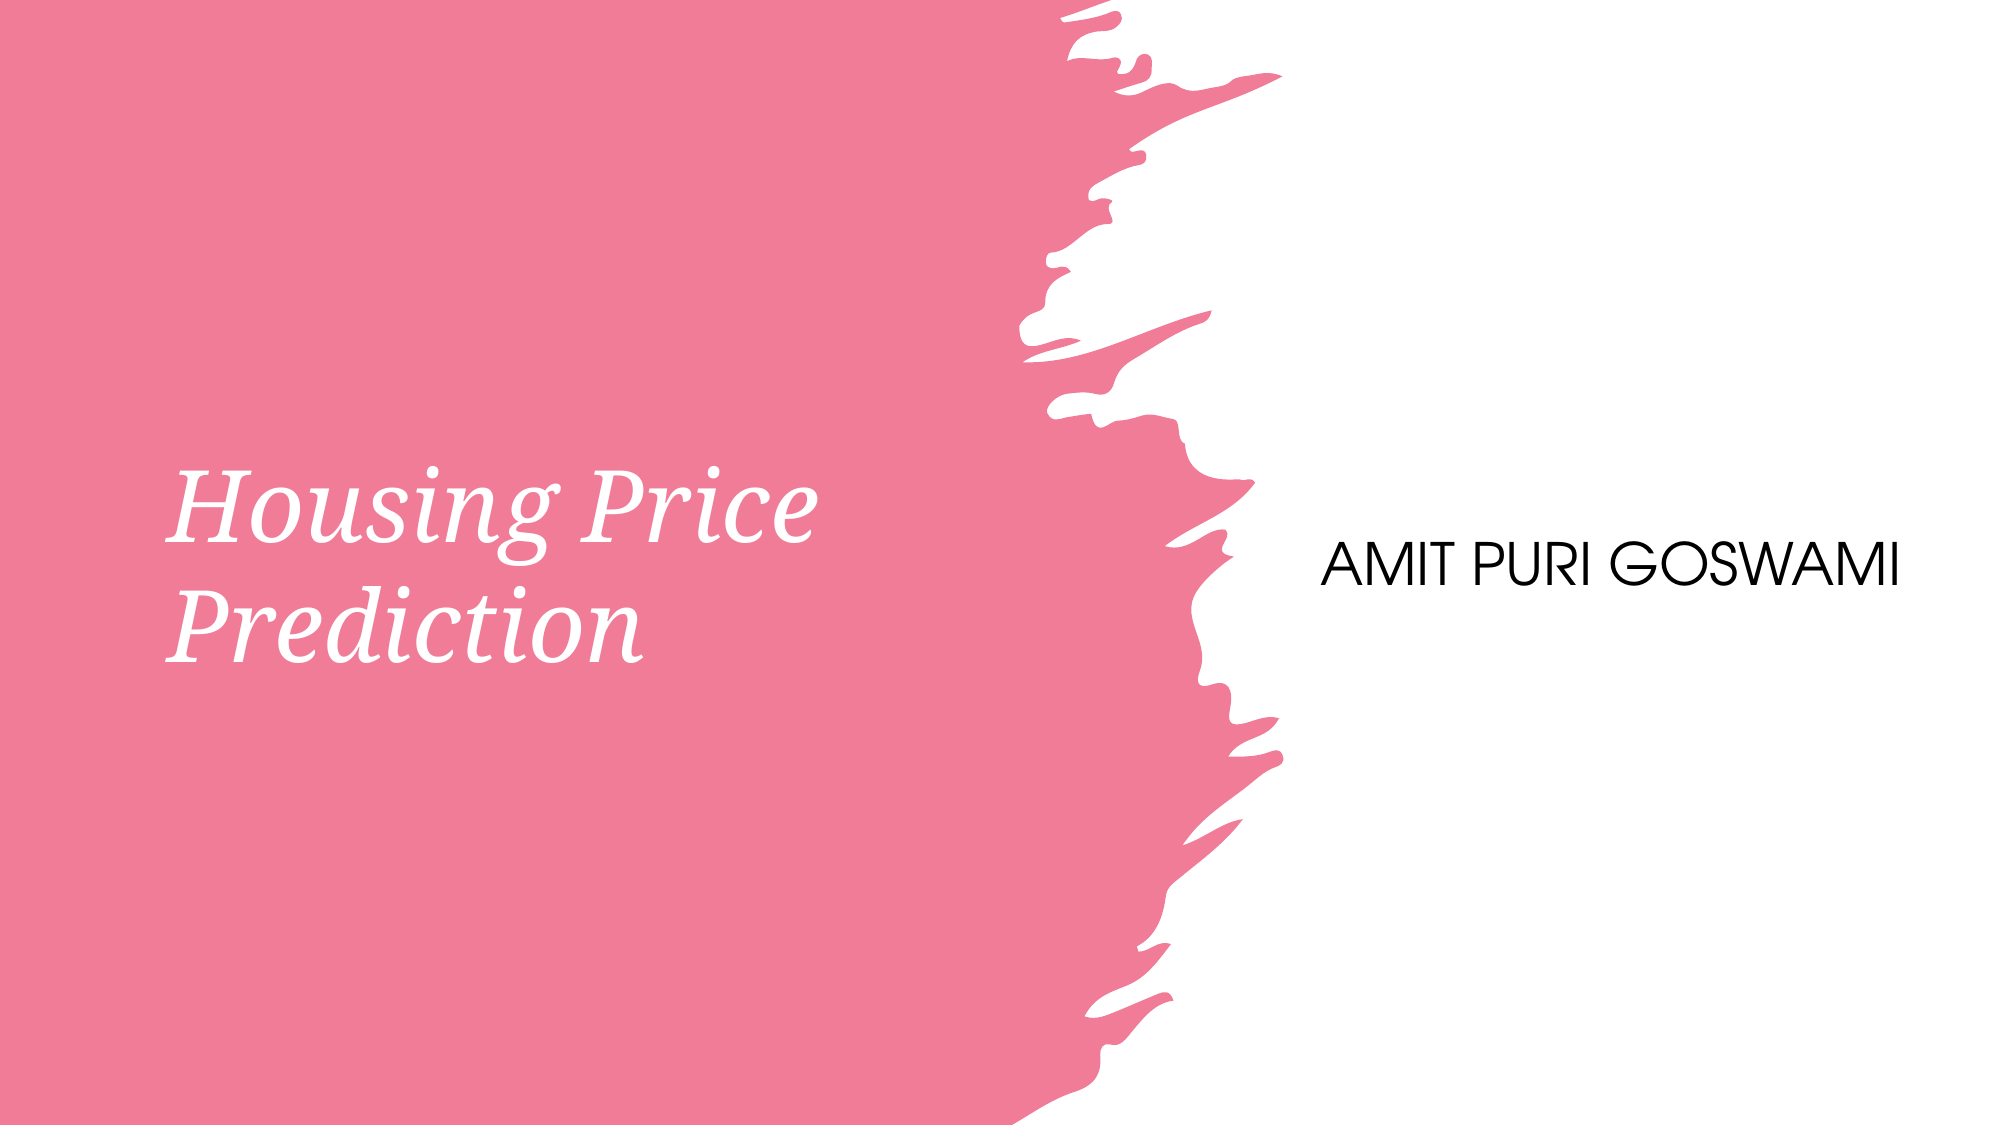

# Housing Price Prediction
Amit Puri Goswami